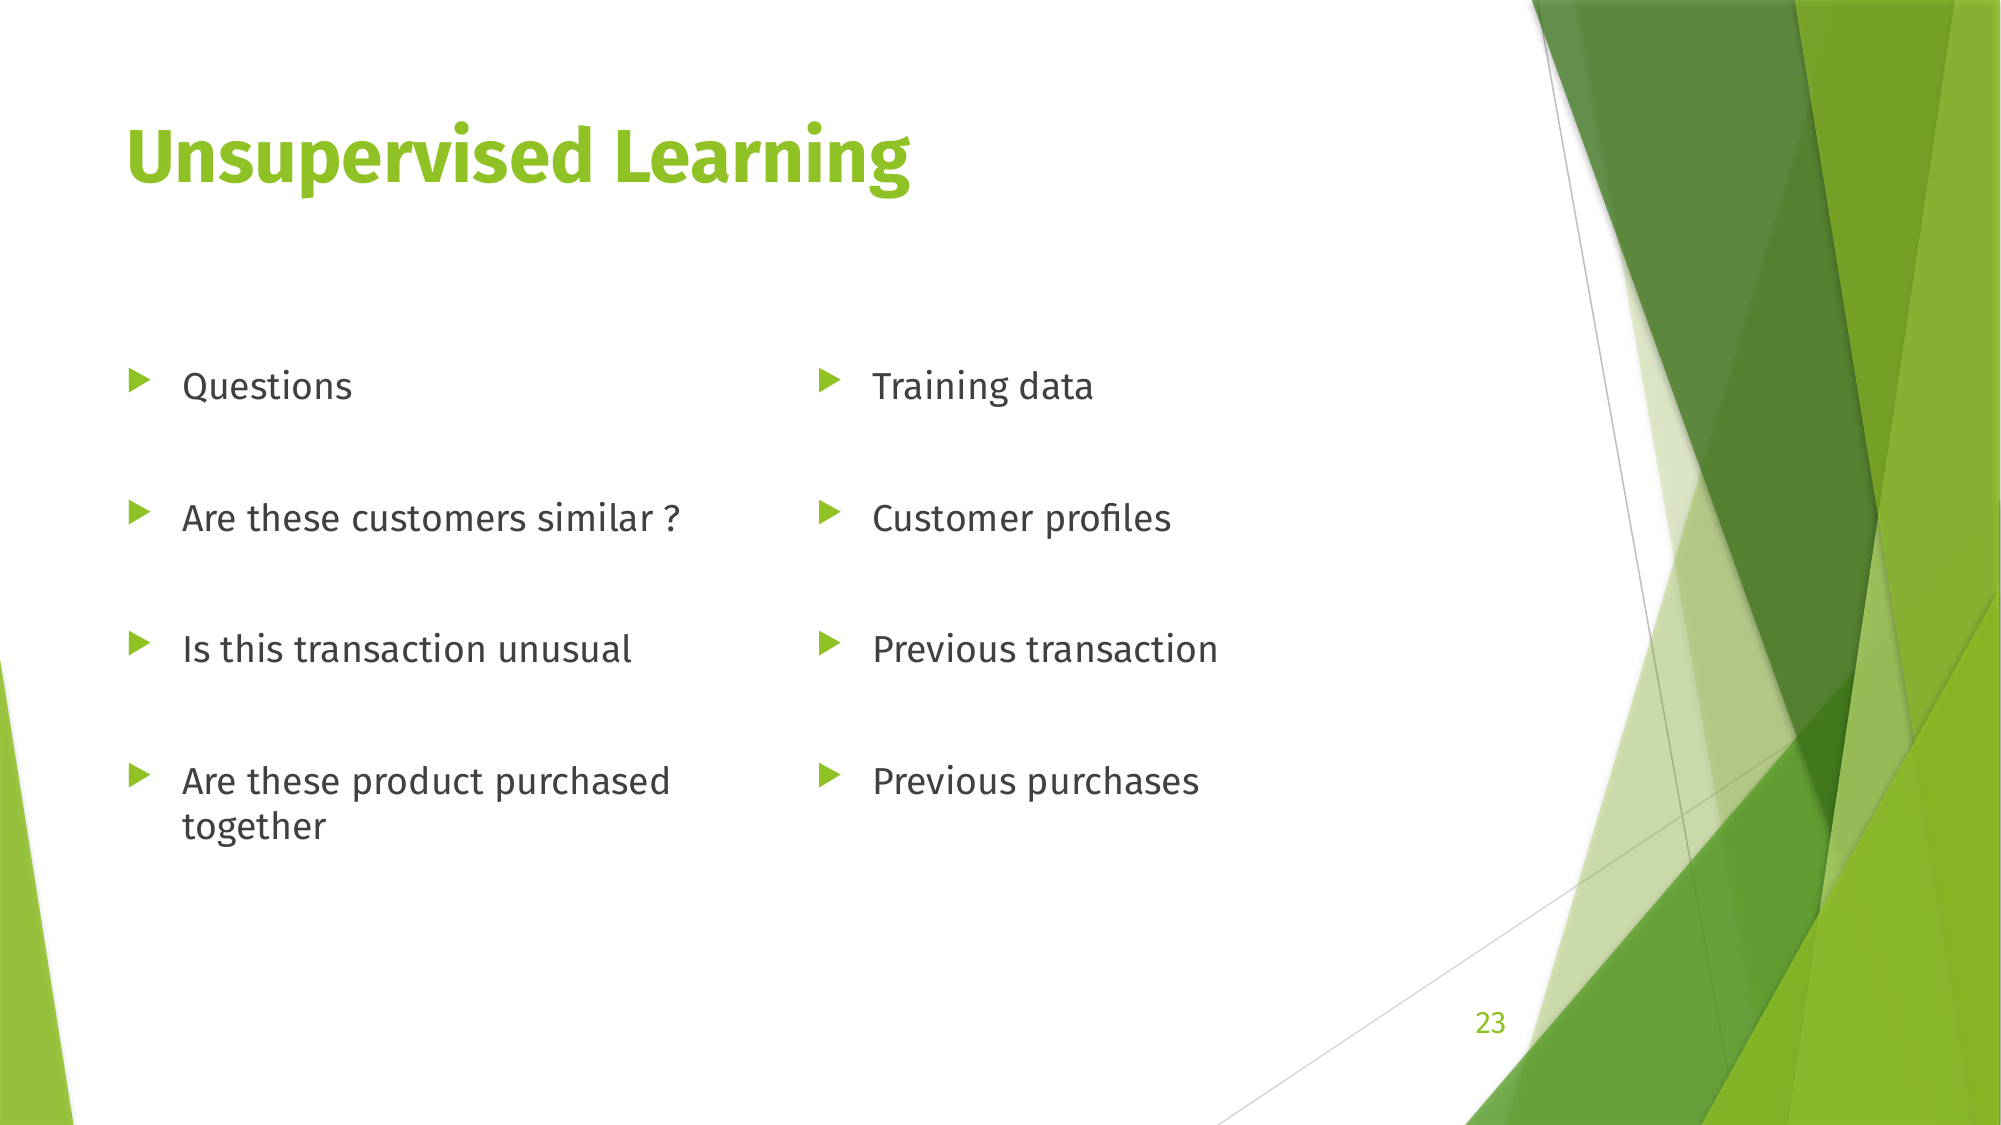

# Unsupervised Learning
Questions

Are these customers similar ?

Is this transaction unusual

Are these product purchased together

Training data

Customer profiles

Previous transaction

Previous purchases
23